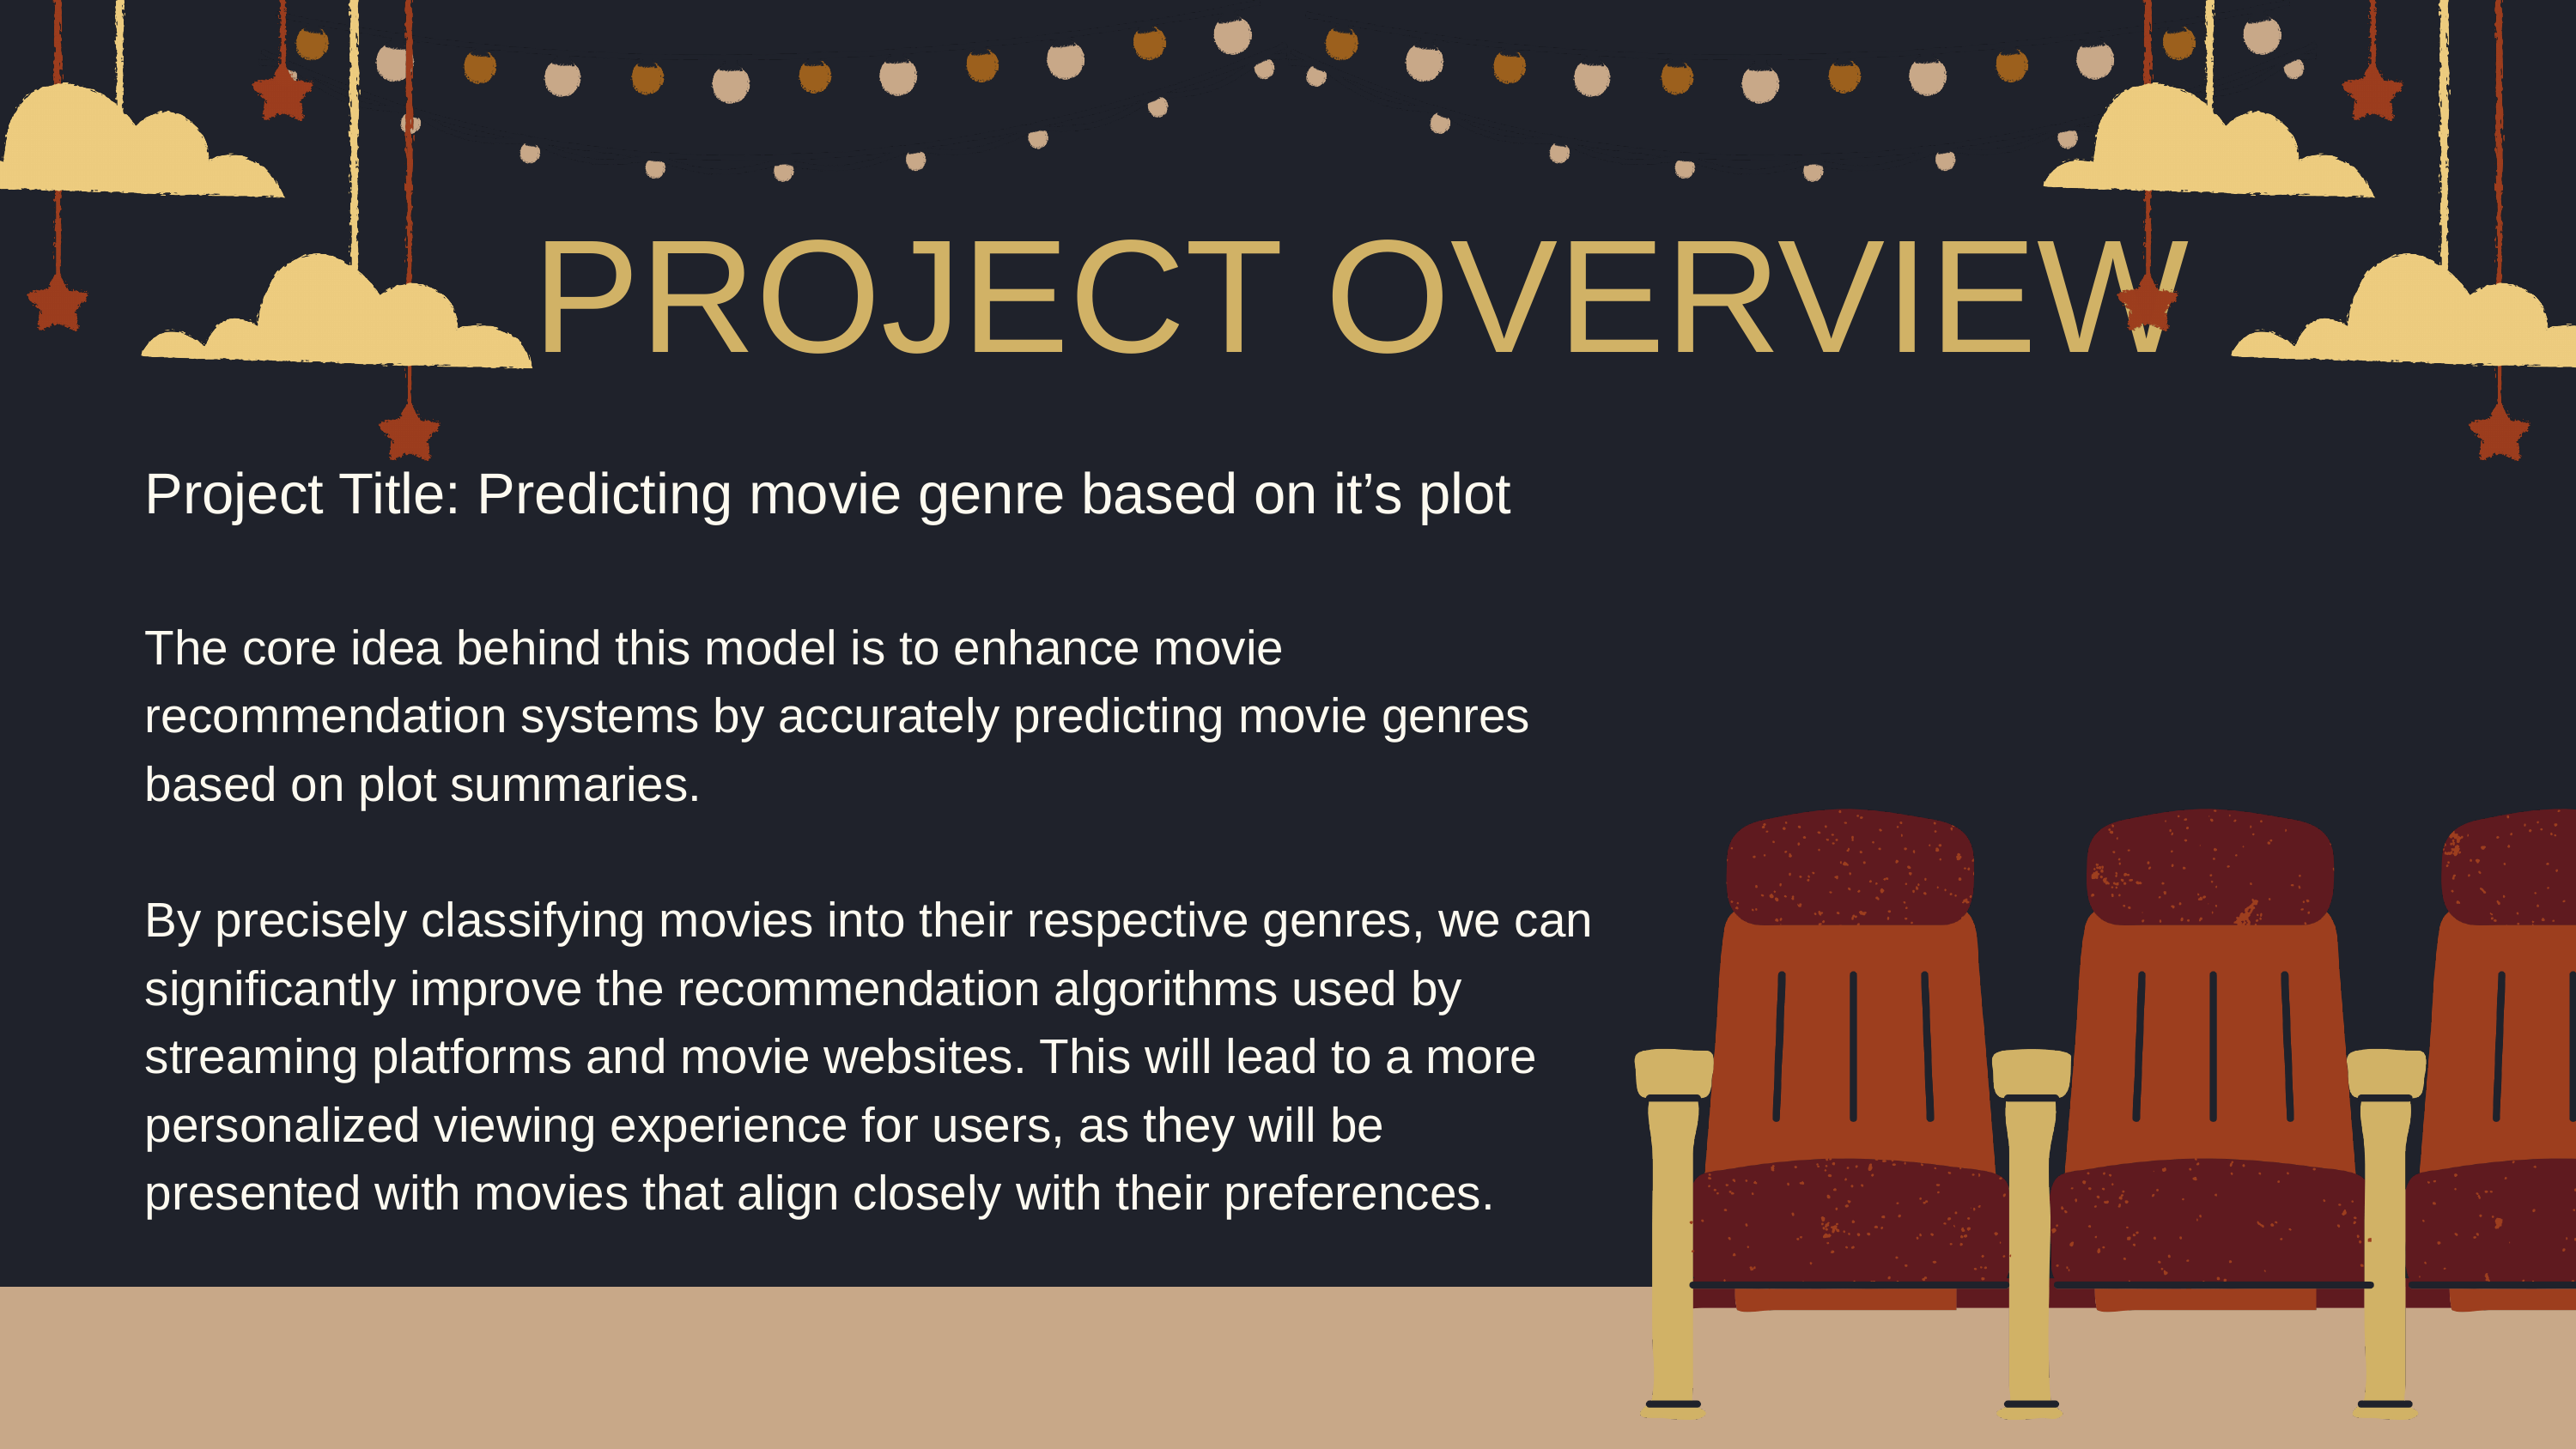

PROJECT OVERVIEW
Project Title: Predicting movie genre based on it’s plot

The core idea behind this model is to enhance movie recommendation systems by accurately predicting movie genres based on plot summaries.

By precisely classifying movies into their respective genres, we can significantly improve the recommendation algorithms used by streaming platforms and movie websites. This will lead to a more personalized viewing experience for users, as they will be presented with movies that align closely with their preferences.